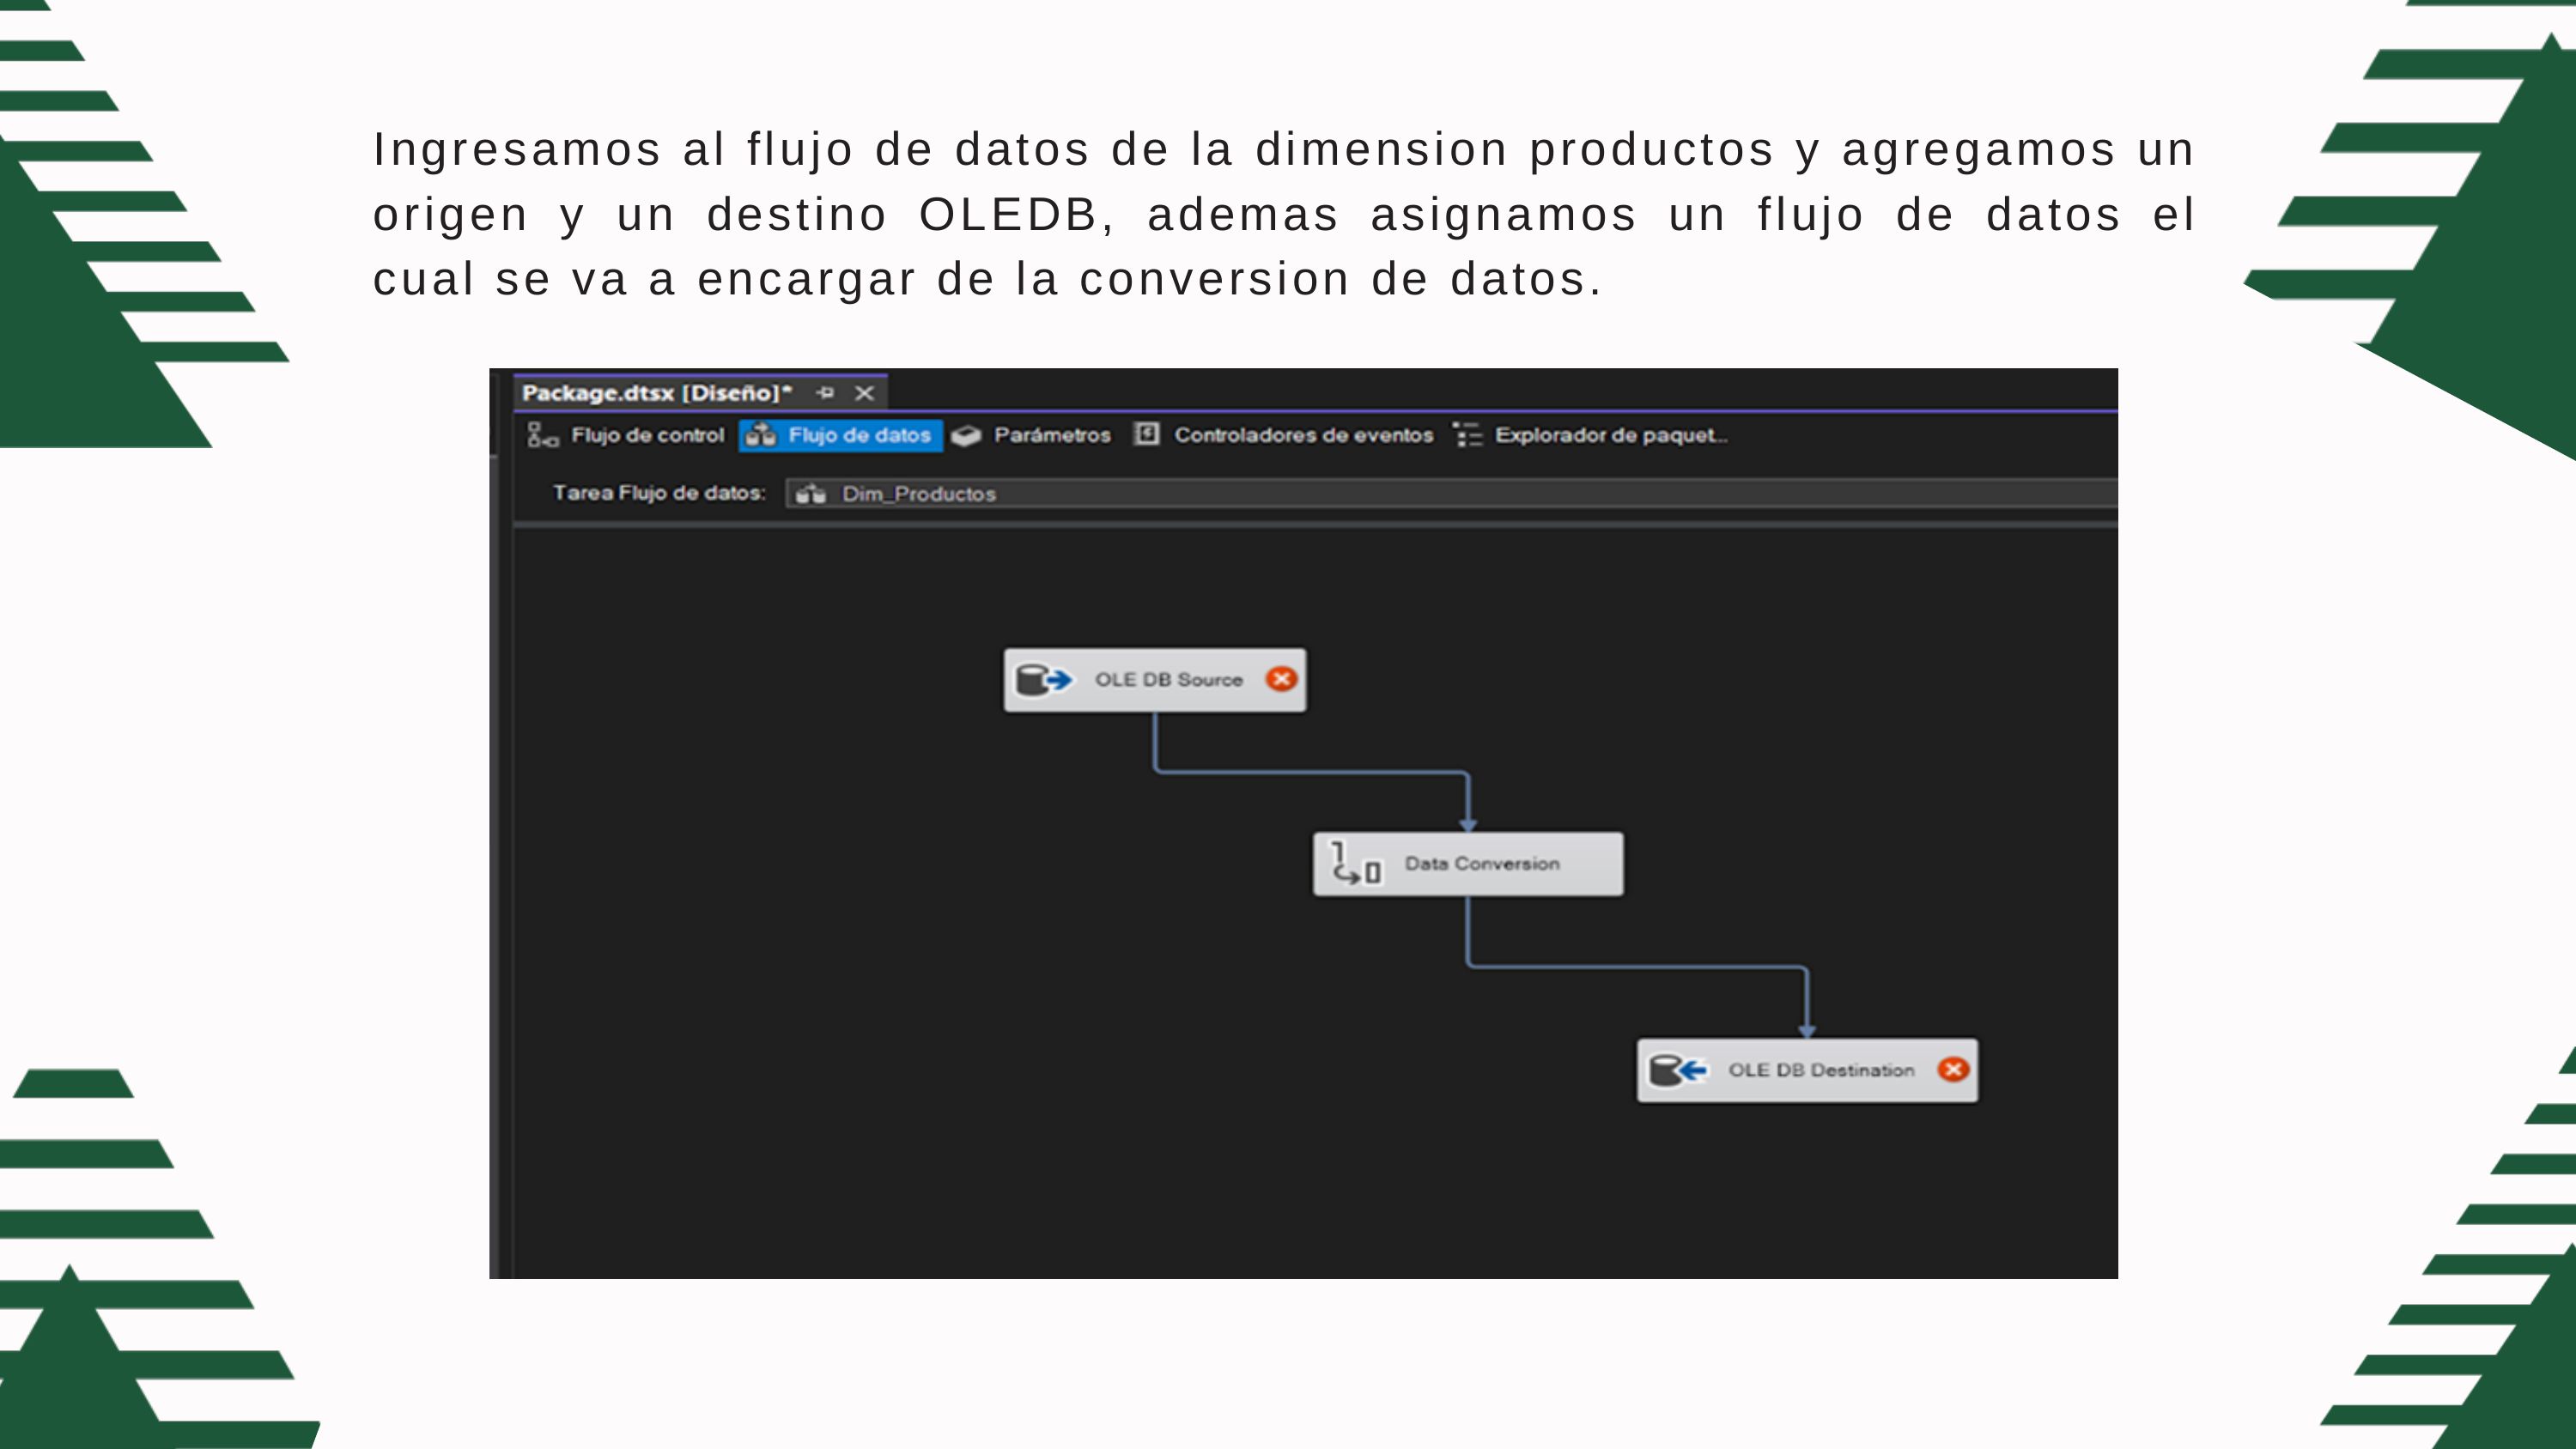

Ingresamos al flujo de datos de la dimension productos y agregamos un origen y un destino OLEDB, ademas asignamos un flujo de datos el cual se va a encargar de la conversion de datos.